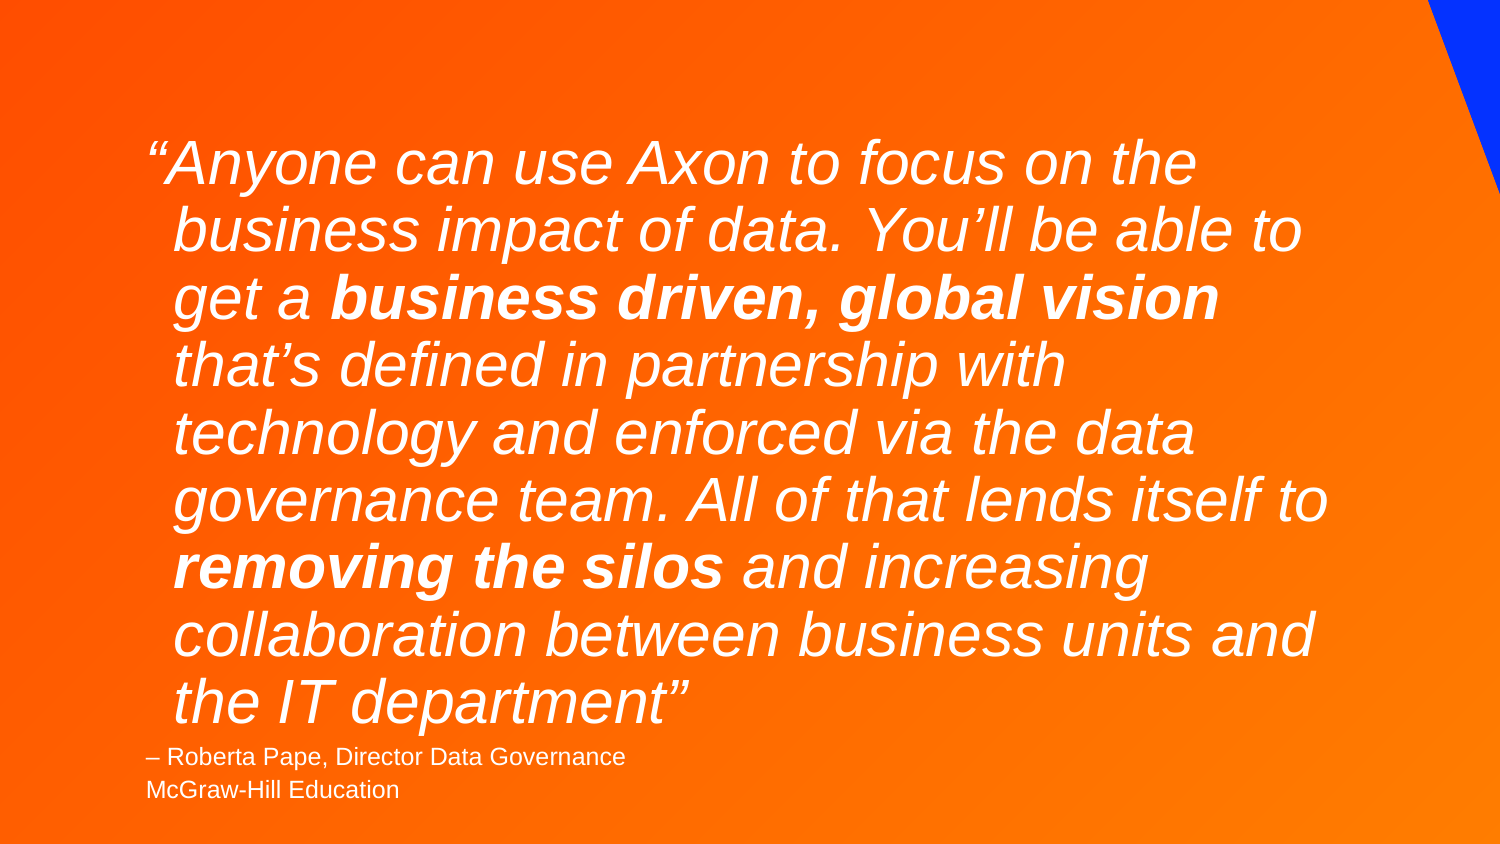

“Anyone can use Axon to focus on the business impact of data. You’ll be able to get a business driven, global vision that’s defined in partnership with technology and enforced via the data governance team. All of that lends itself to removing the silos and increasing collaboration between business units and the IT department”
– Roberta Pape, Director Data Governance
McGraw-Hill Education